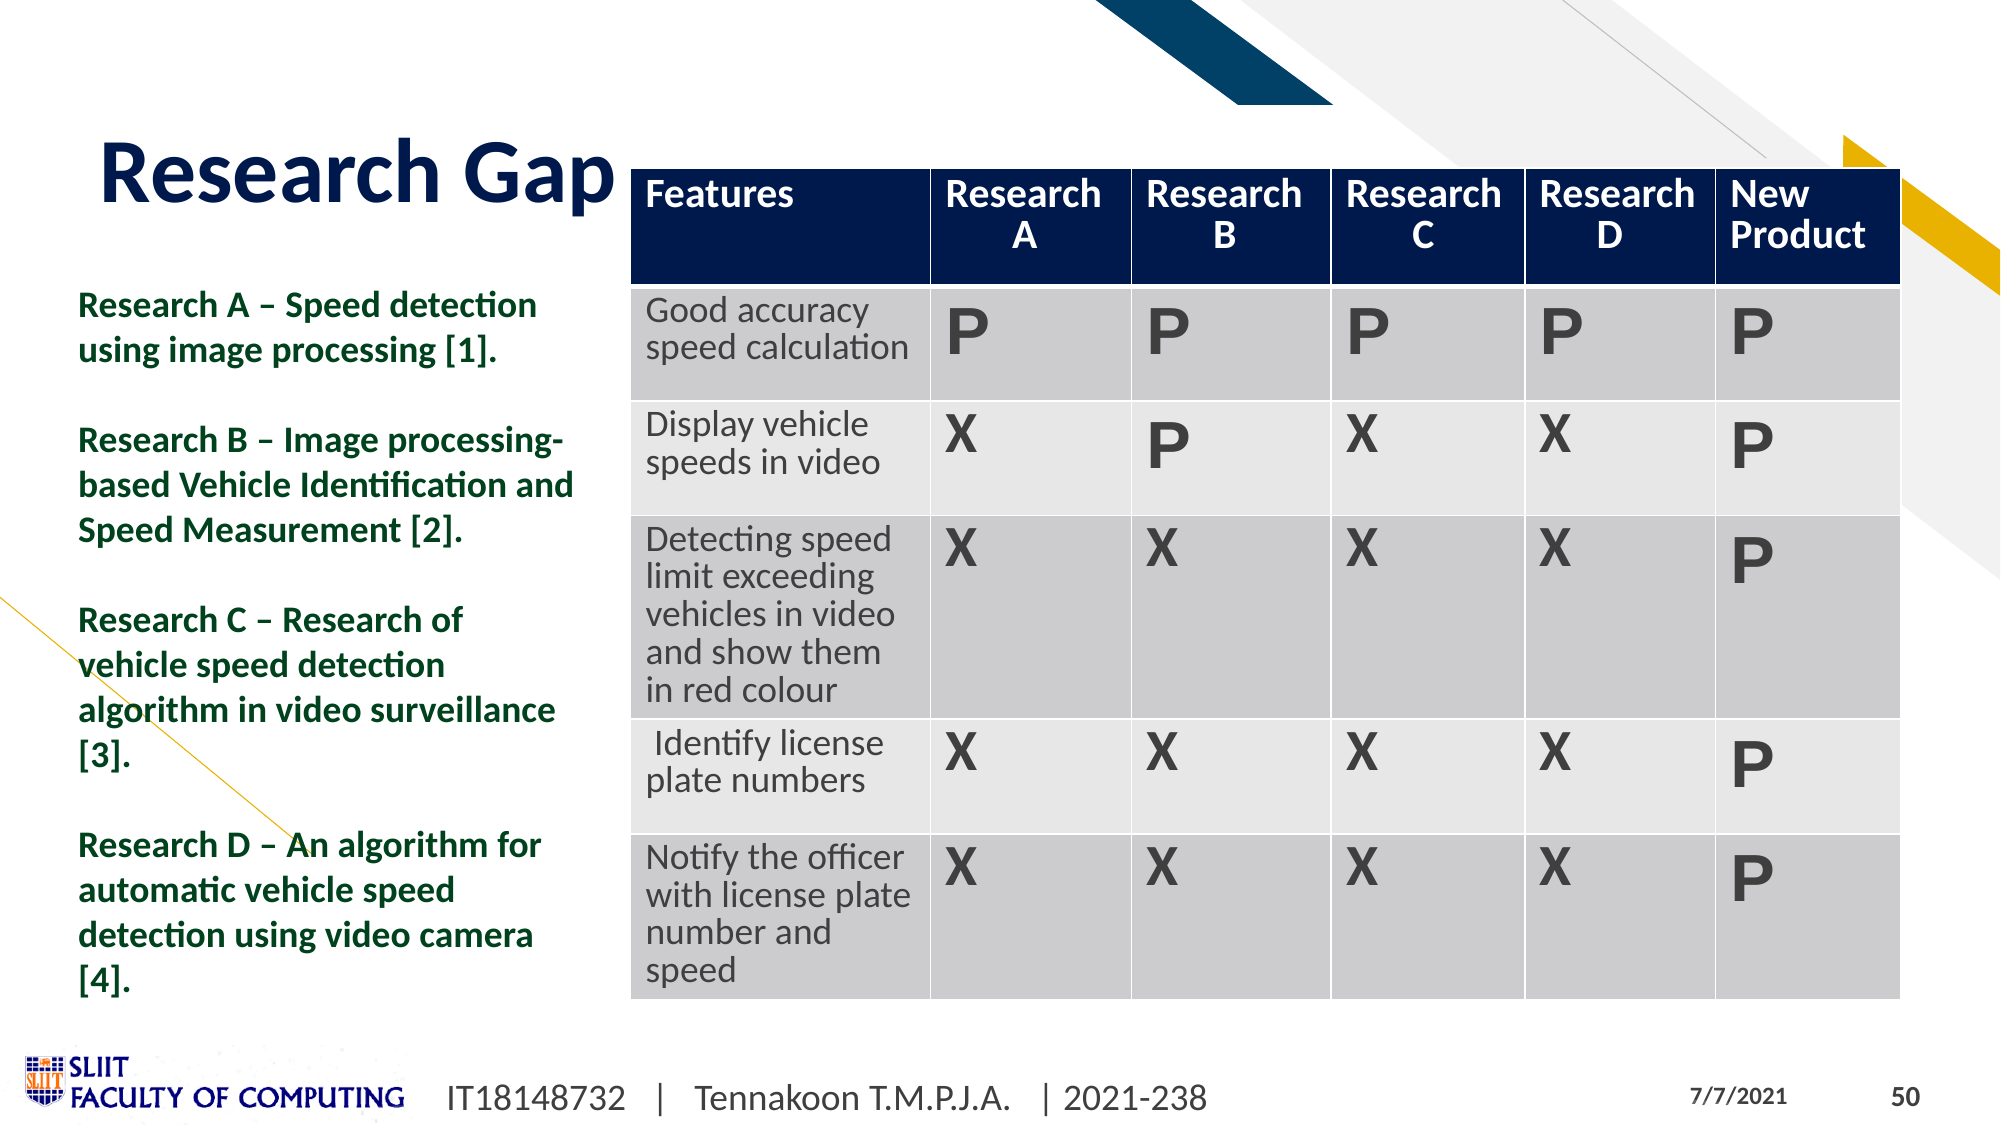

# Research Gap
| Features | Research A | Research B | Research C | Research D | New Product |
| --- | --- | --- | --- | --- | --- |
| Good accuracy speed calculation | P | P | P | P | P |
| Display vehicle speeds in video | X | P | X | X | P |
| Detecting speed limit exceeding vehicles in video and show them in red colour | X | X | X | X | P |
| Identify license plate numbers | X | X | X | X | P |
| Notify the officer with license plate number and speed | X | X | X | X | P |

Research A – Speed detection using image processing [1].

Research B – Image processing-based Vehicle Identification and Speed Measurement [2].

Research C – Research of vehicle speed detection algorithm in video surveillance [3].

Research D – An algorithm for automatic vehicle speed detection using video camera [4].

IT18148732   |   Tennakoon T.M.P.J.A.   | 2021-238